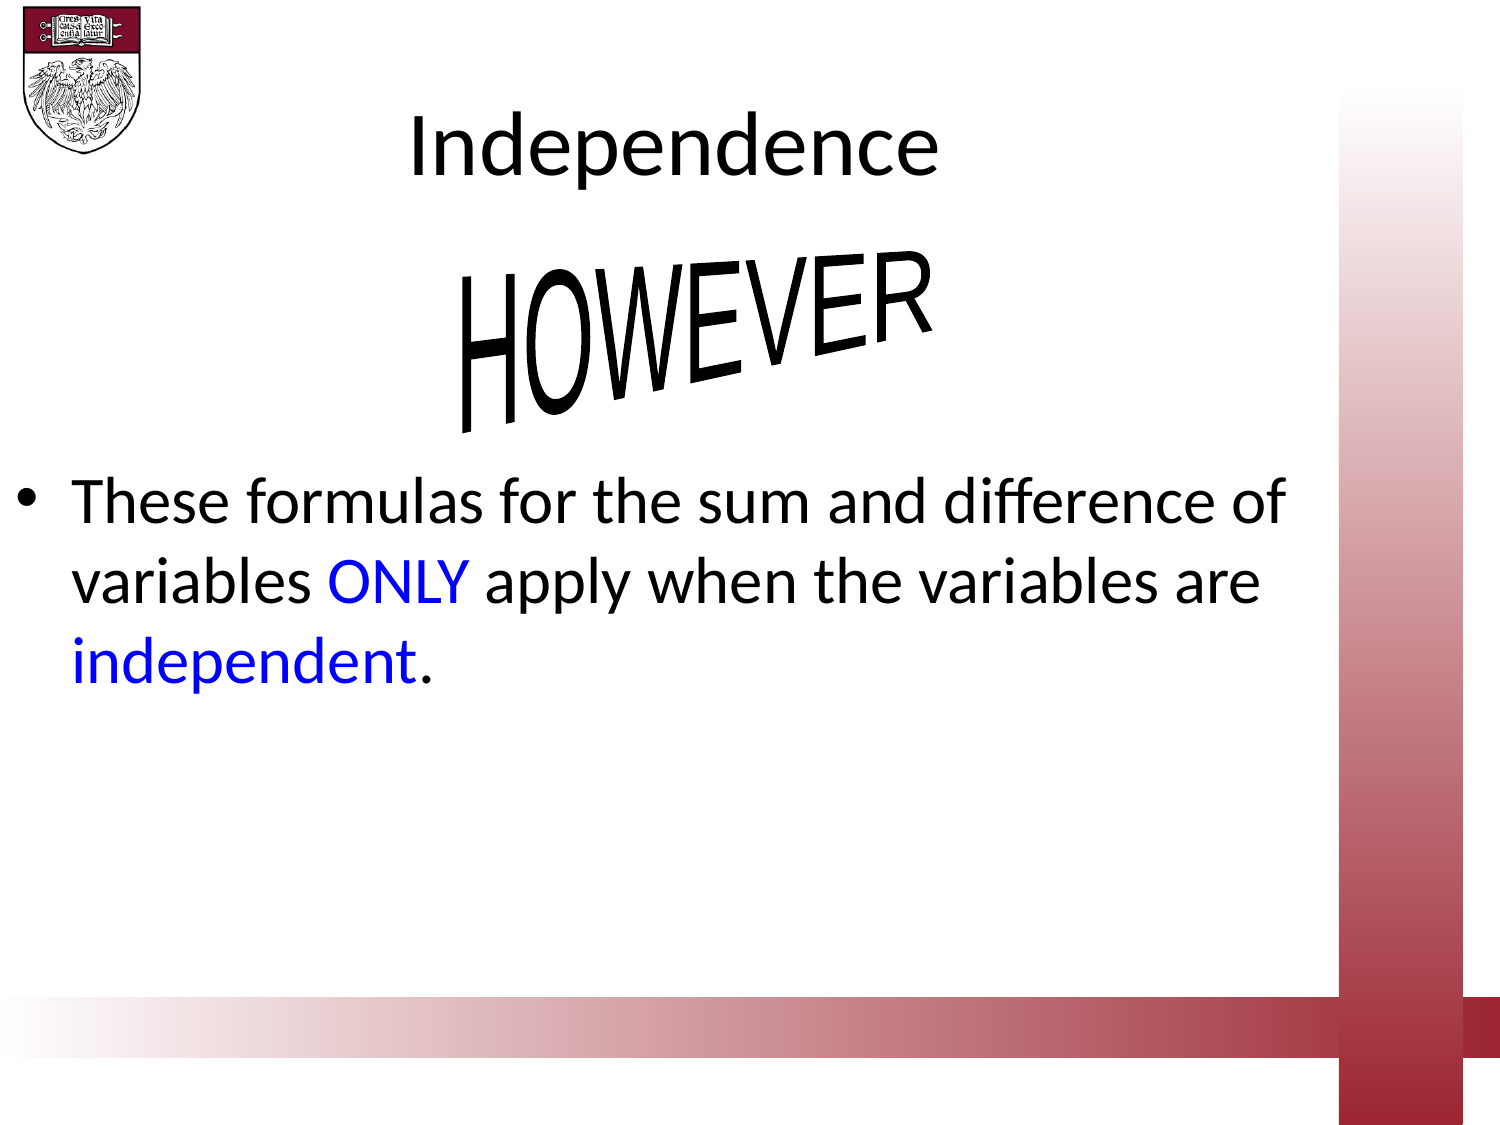

Independence
HOWEVER

These formulas for the sum and difference of variables ONLY apply when the variables are independent.